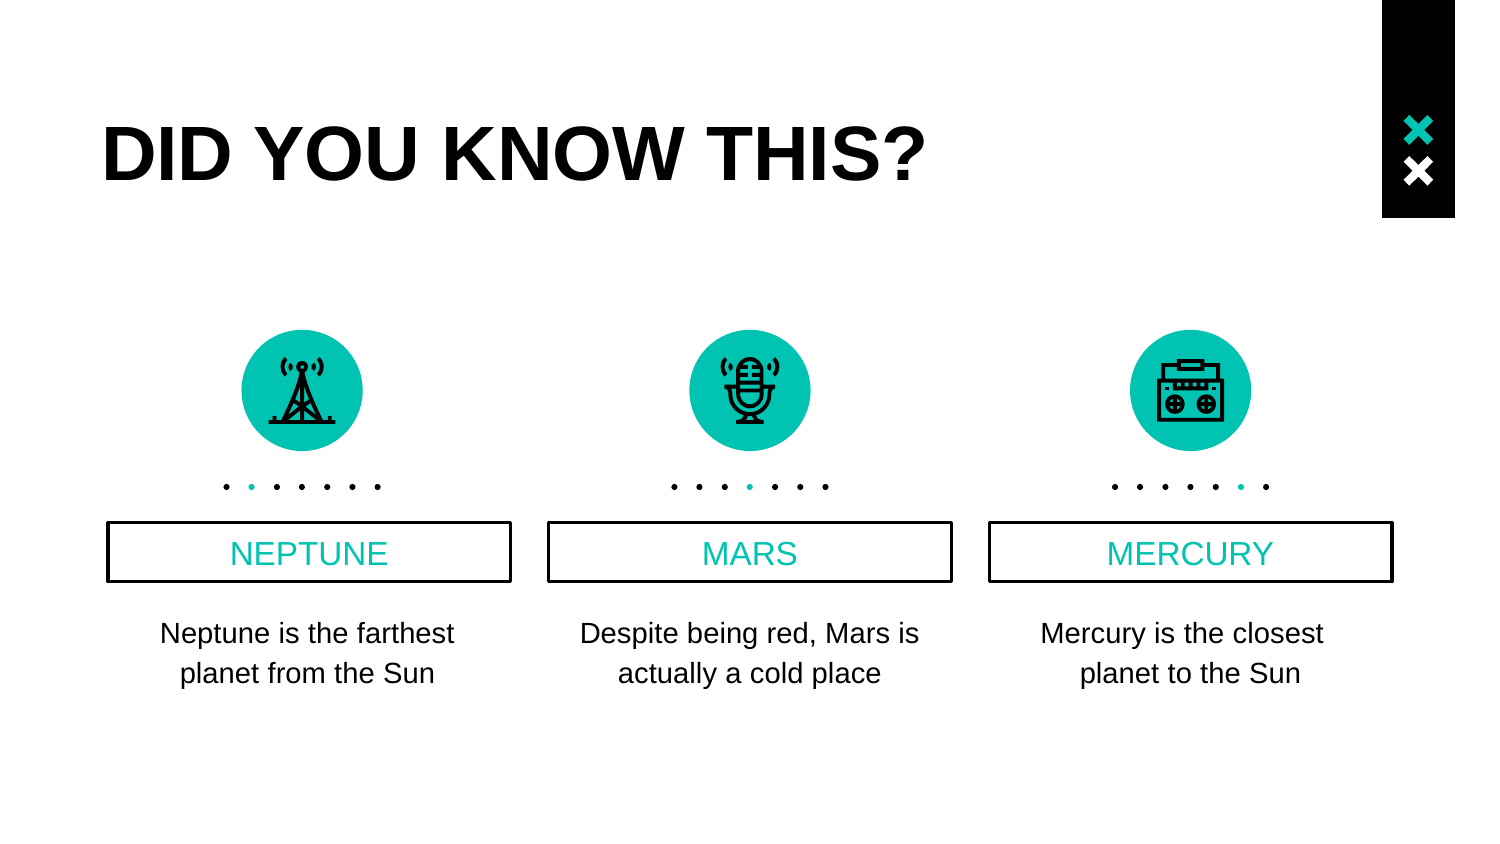

# DID YOU KNOW THIS?

NEPTUNE
MARS
MERCURY
Neptune is the farthest planet from the Sun
Despite being red, Mars is actually a cold place
Mercury is the closest   planet to the Sun